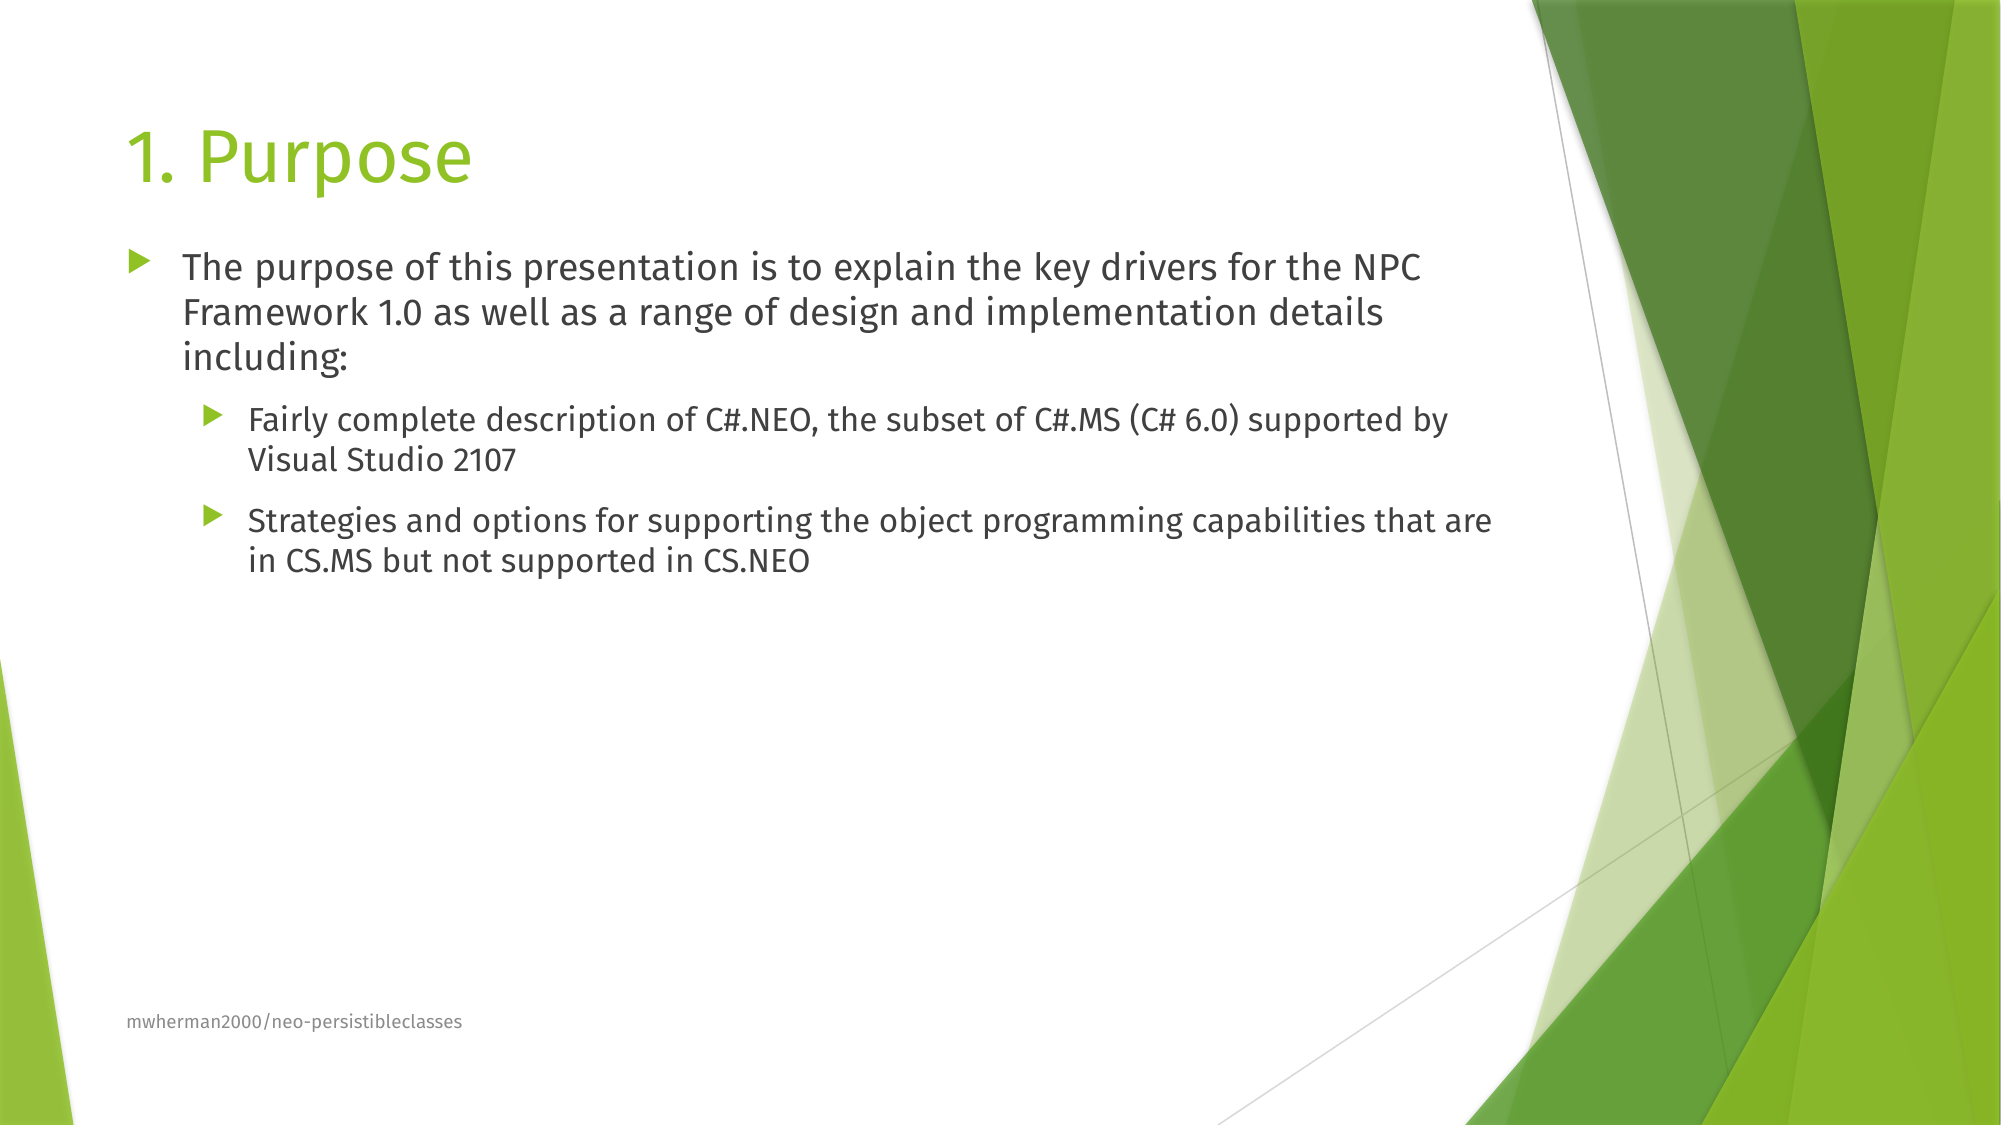

# 1. Purpose
The purpose of this presentation is to explain the key drivers for the NPC Framework 1.0 as well as a range of design and implementation details including:
Fairly complete description of C#.NEO, the subset of C#.MS (C# 6.0) supported by Visual Studio 2107
Strategies and options for supporting the object programming capabilities that are in CS.MS but not supported in CS.NEO
mwherman2000/neo-persistibleclasses